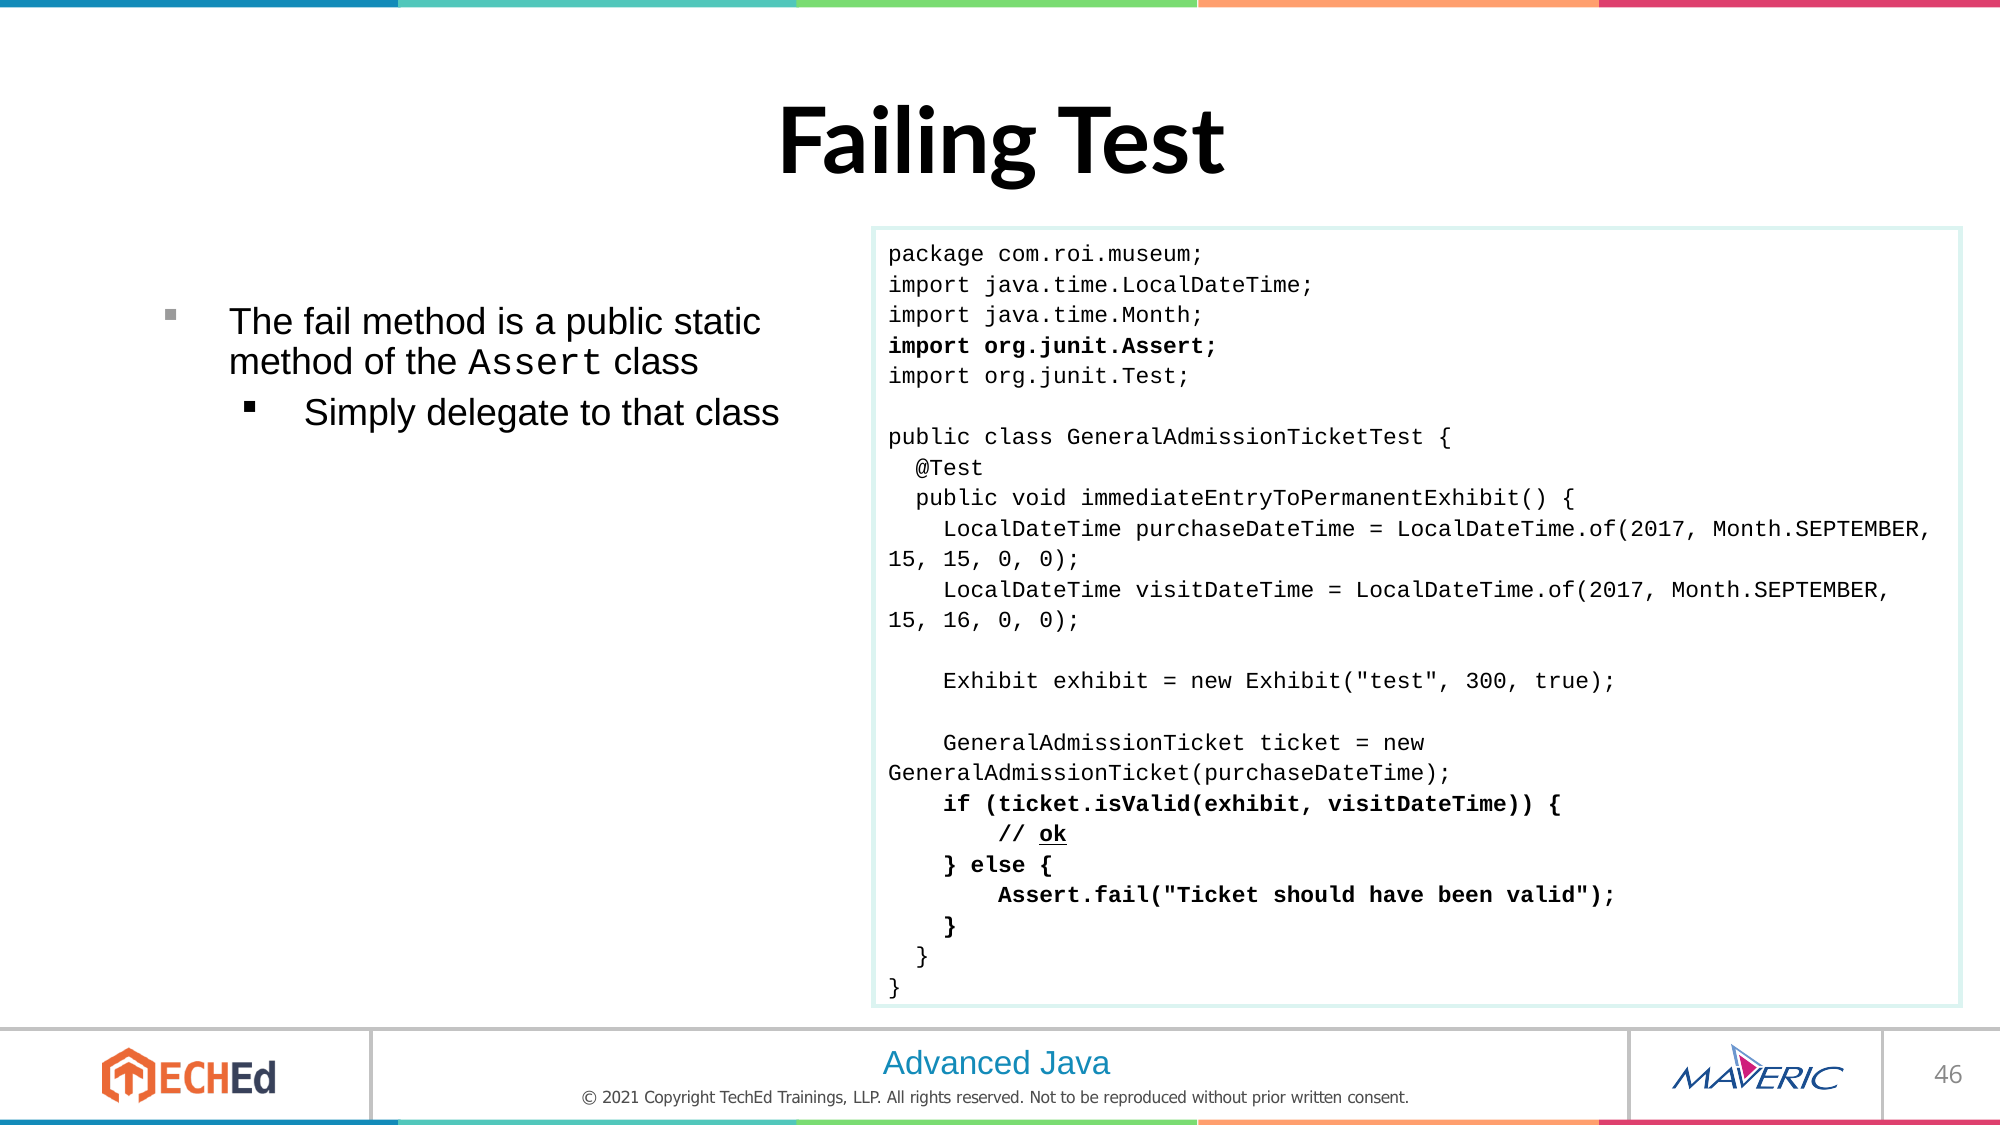

# Failing Test
package com.roi.museum;
import java.time.LocalDateTime;
import java.time.Month;
import org.junit.Assert;
import org.junit.Test;

public class GeneralAdmissionTicketTest {
  @Test
  public void immediateEntryToPermanentExhibit() {
    LocalDateTime purchaseDateTime = LocalDateTime.of(2017, Month.SEPTEMBER, 15, 15, 0, 0);
    LocalDateTime visitDateTime = LocalDateTime.of(2017, Month.SEPTEMBER, 15, 16, 0, 0);

    Exhibit exhibit = new Exhibit("test", 300, true);

    GeneralAdmissionTicket ticket = new GeneralAdmissionTicket(purchaseDateTime);
    if (ticket.isValid(exhibit, visitDateTime)) {
        // ok
    } else {
        Assert.fail("Ticket should have been valid");
    }
  }
}
The fail method is a public static method of the Assert class
Simply delegate to that class